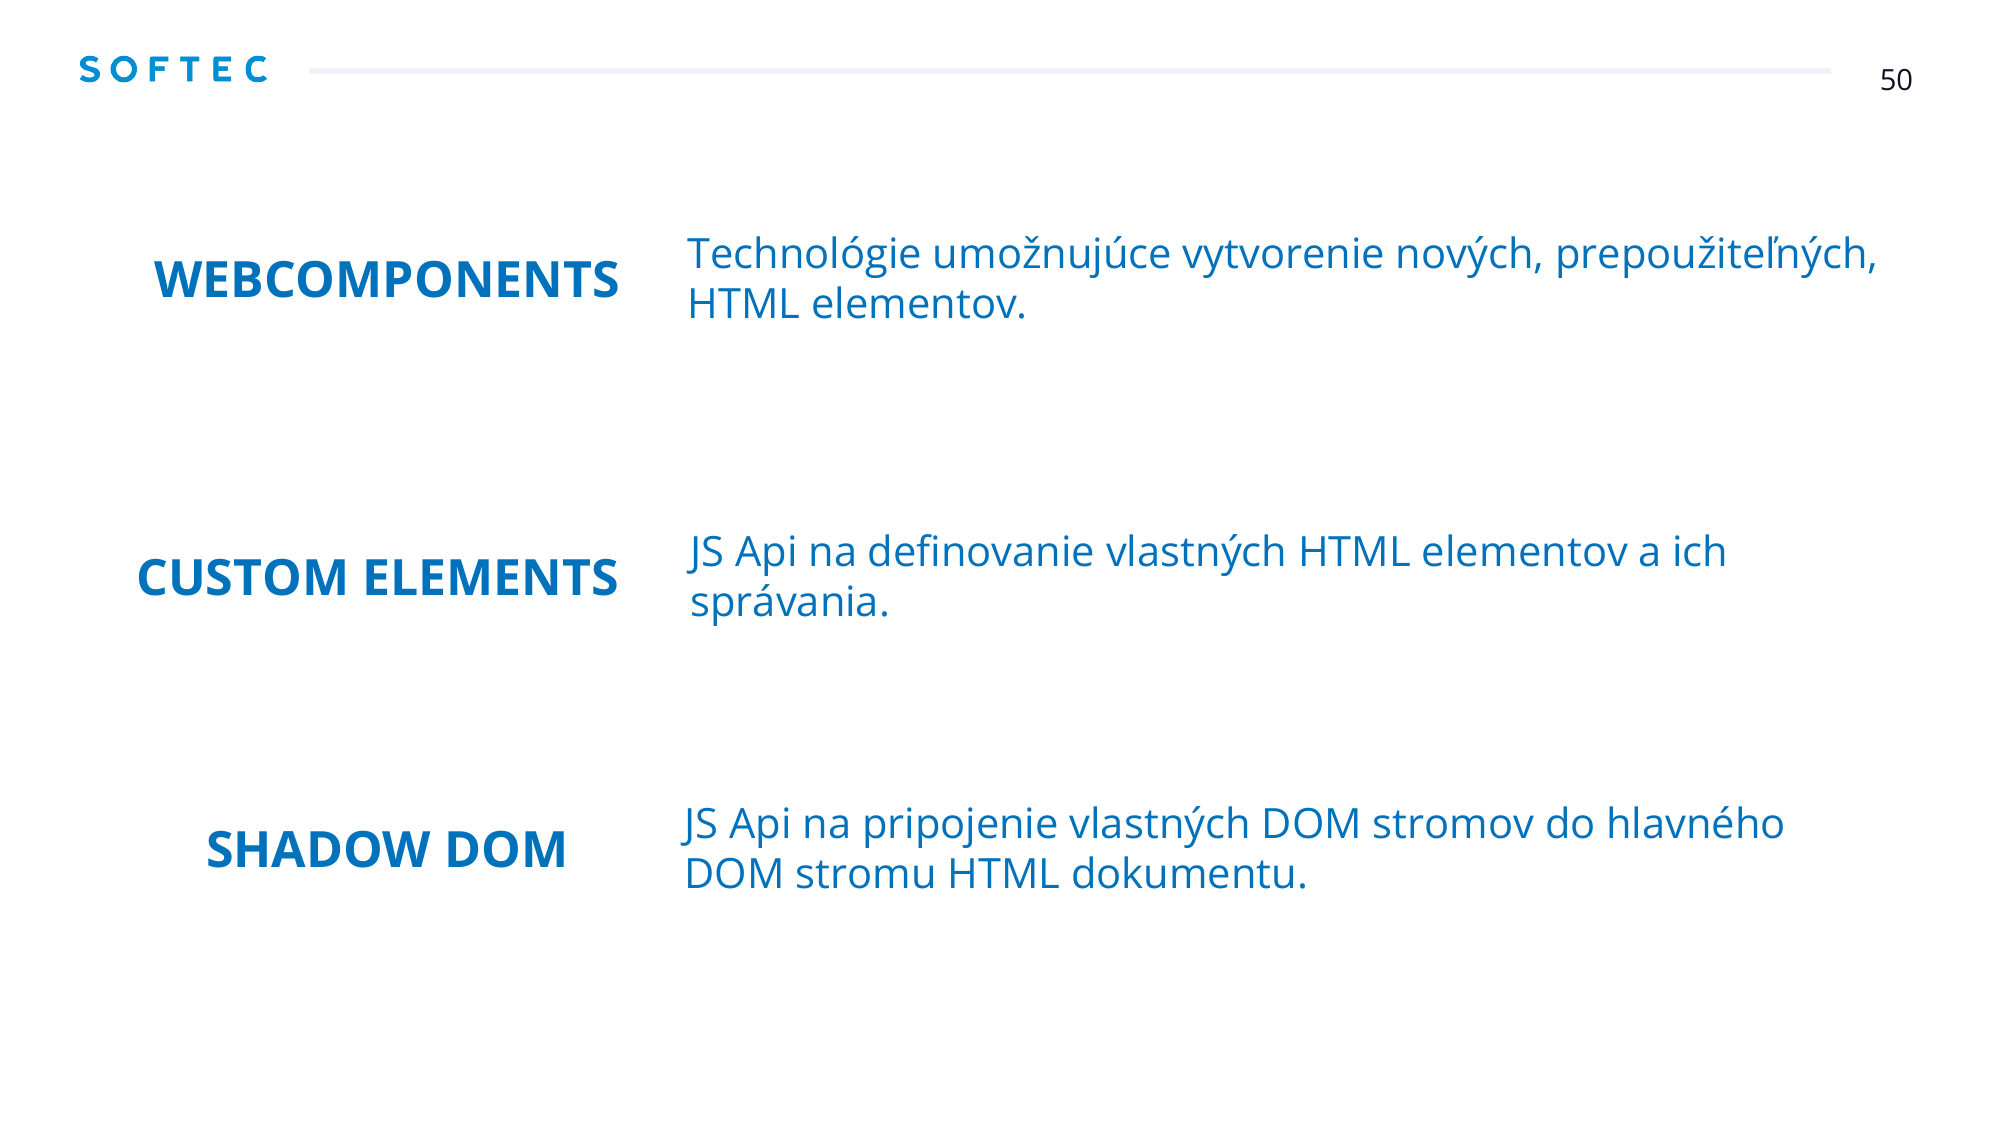

Technológie umožnujúce vytvorenie nových, prepoužiteľných, HTML elementov.

WEBCOMPONENTS
JS Api na definovanie vlastných HTML elementov a ich správania.
CUSTOM ELEMENTS
JS Api na pripojenie vlastných DOM stromov do hlavného DOM stromu HTML dokumentu.
SHADOW DOM